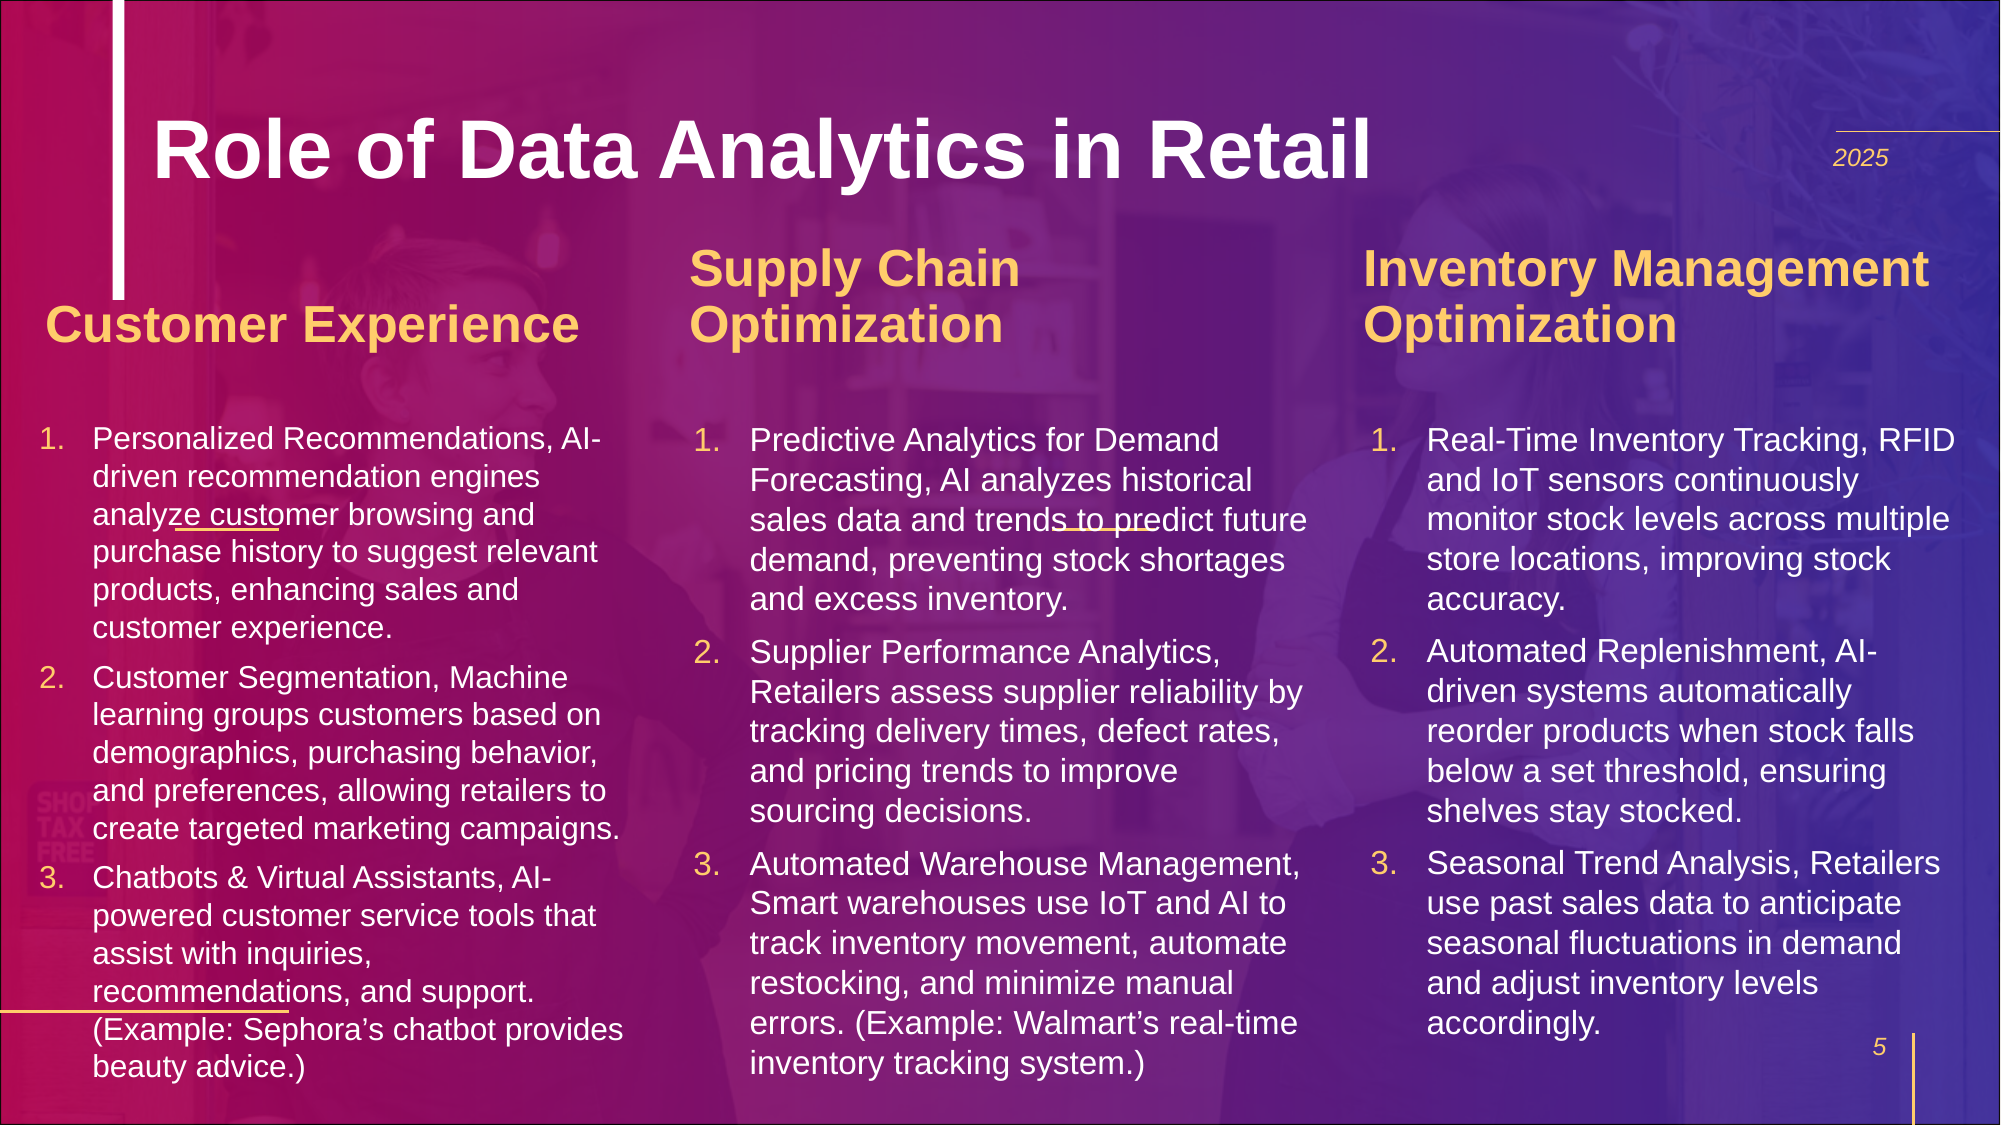

# Role of Data Analytics in Retail
2025
Supply Chain Optimization
Inventory Management Optimization
Customer Experience
Personalized Recommendations, AI-driven recommendation engines analyze customer browsing and purchase history to suggest relevant products, enhancing sales and customer experience.
Customer Segmentation, Machine learning groups customers based on demographics, purchasing behavior, and preferences, allowing retailers to create targeted marketing campaigns.
Chatbots & Virtual Assistants, AI-powered customer service tools that assist with inquiries, recommendations, and support. (Example: Sephora’s chatbot provides beauty advice.)
Real-Time Inventory Tracking, RFID and IoT sensors continuously monitor stock levels across multiple store locations, improving stock accuracy.
Automated Replenishment, AI-driven systems automatically reorder products when stock falls below a set threshold, ensuring shelves stay stocked.
Seasonal Trend Analysis, Retailers use past sales data to anticipate seasonal fluctuations in demand and adjust inventory levels accordingly.
Predictive Analytics for Demand Forecasting, AI analyzes historical sales data and trends to predict future demand, preventing stock shortages and excess inventory.
Supplier Performance Analytics, Retailers assess supplier reliability by tracking delivery times, defect rates, and pricing trends to improve sourcing decisions.
Automated Warehouse Management, Smart warehouses use IoT and AI to track inventory movement, automate restocking, and minimize manual errors. (Example: Walmart’s real-time inventory tracking system.)
5